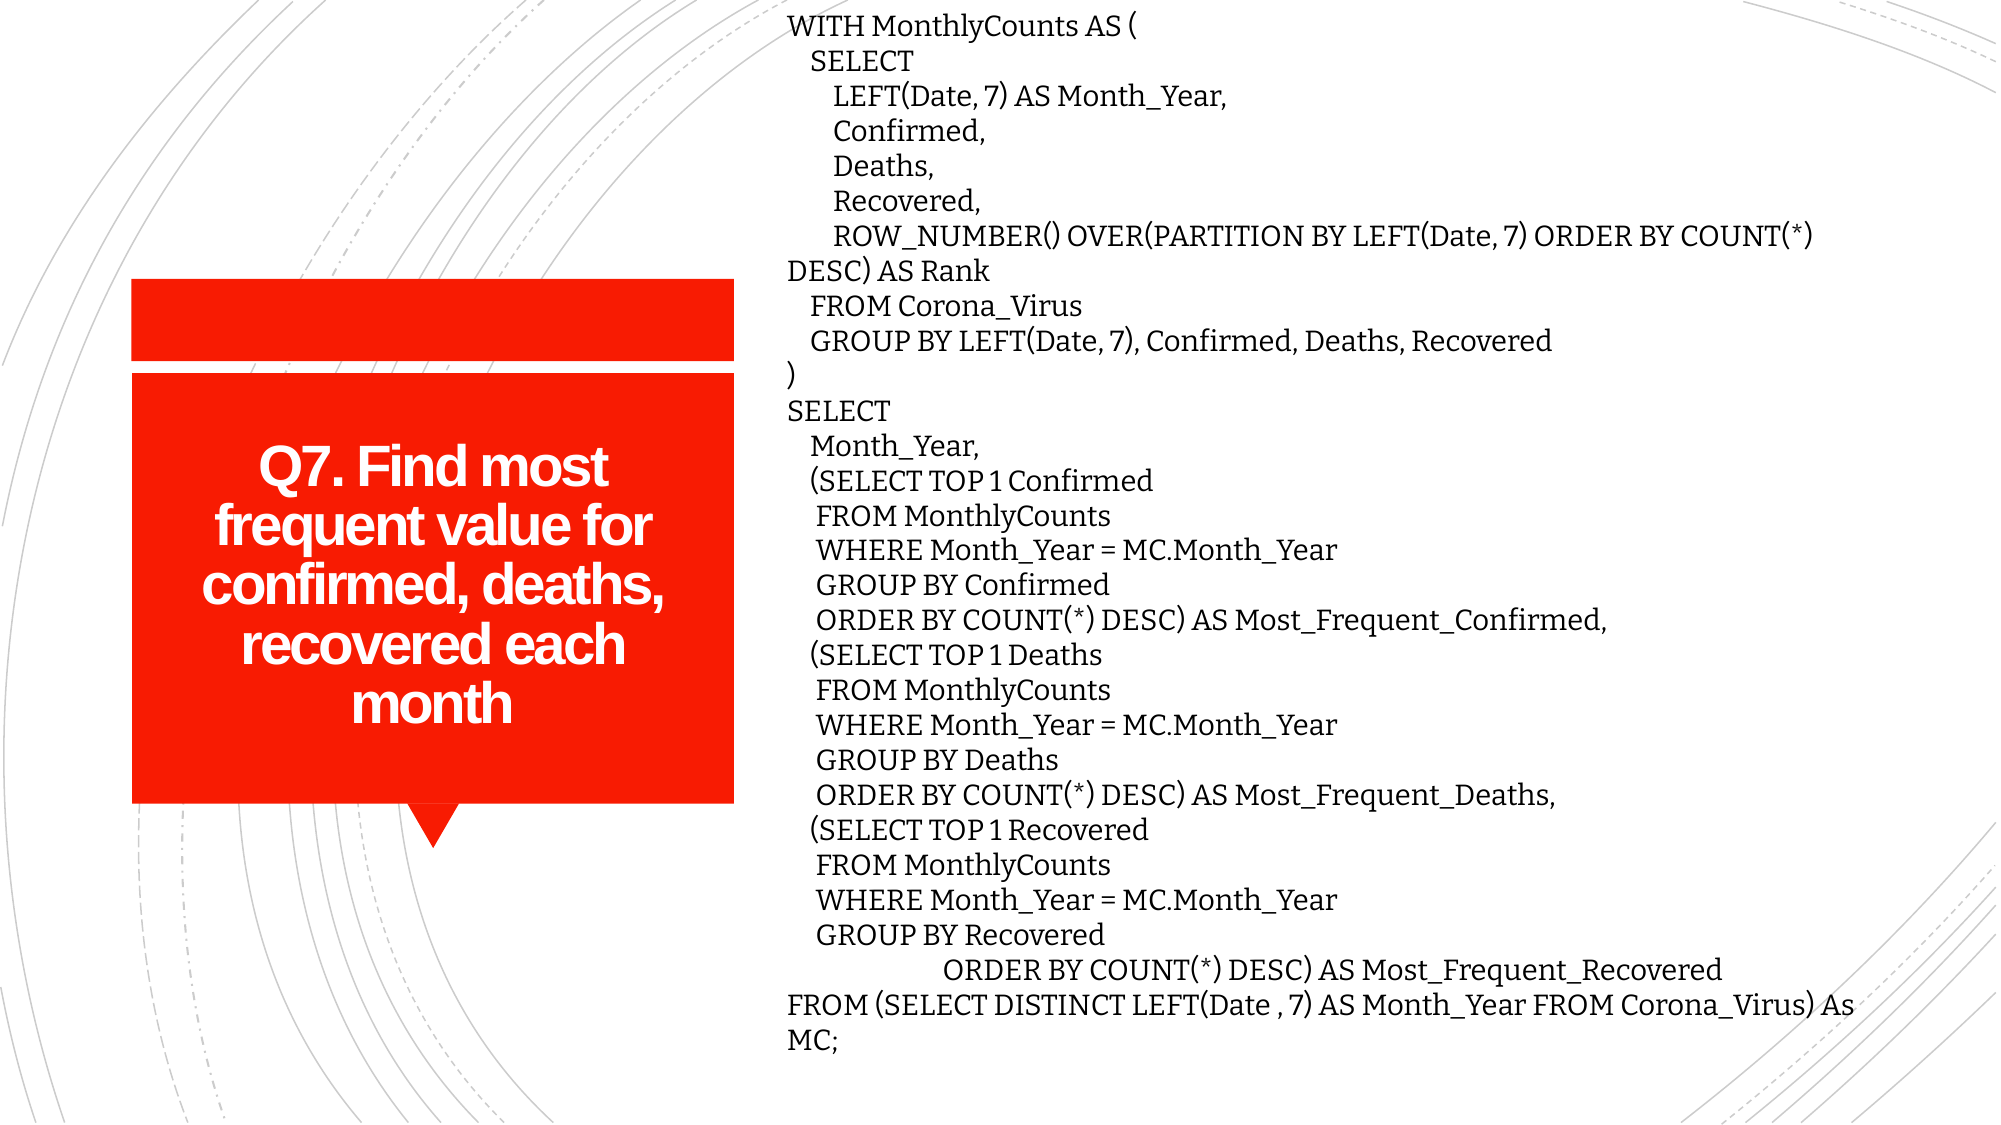

WITH MonthlyCounts AS (
    SELECT
        LEFT(Date, 7) AS Month_Year,
        Confirmed,
        Deaths,
        Recovered,
        ROW_NUMBER() OVER(PARTITION BY LEFT(Date, 7) ORDER BY COUNT(*) DESC) AS Rank
    FROM Corona_Virus
    GROUP BY LEFT(Date, 7), Confirmed, Deaths, Recovered
)
SELECT
    Month_Year,
    (SELECT TOP 1 Confirmed
     FROM MonthlyCounts
     WHERE Month_Year = MC.Month_Year
     GROUP BY Confirmed
     ORDER BY COUNT(*) DESC) AS Most_Frequent_Confirmed,
    (SELECT TOP 1 Deaths
     FROM MonthlyCounts
     WHERE Month_Year = MC.Month_Year
     GROUP BY Deaths
     ORDER BY COUNT(*) DESC) AS Most_Frequent_Deaths,
    (SELECT TOP 1 Recovered
     FROM MonthlyCounts
     WHERE Month_Year = MC.Month_Year
     GROUP BY Recovered
	 ORDER BY COUNT(*) DESC) AS Most_Frequent_Recovered
FROM (SELECT DISTINCT LEFT(Date , 7) AS Month_Year FROM Corona_Virus) As MC;
# Q7. Find most frequent value for confirmed, deaths, recovered each month